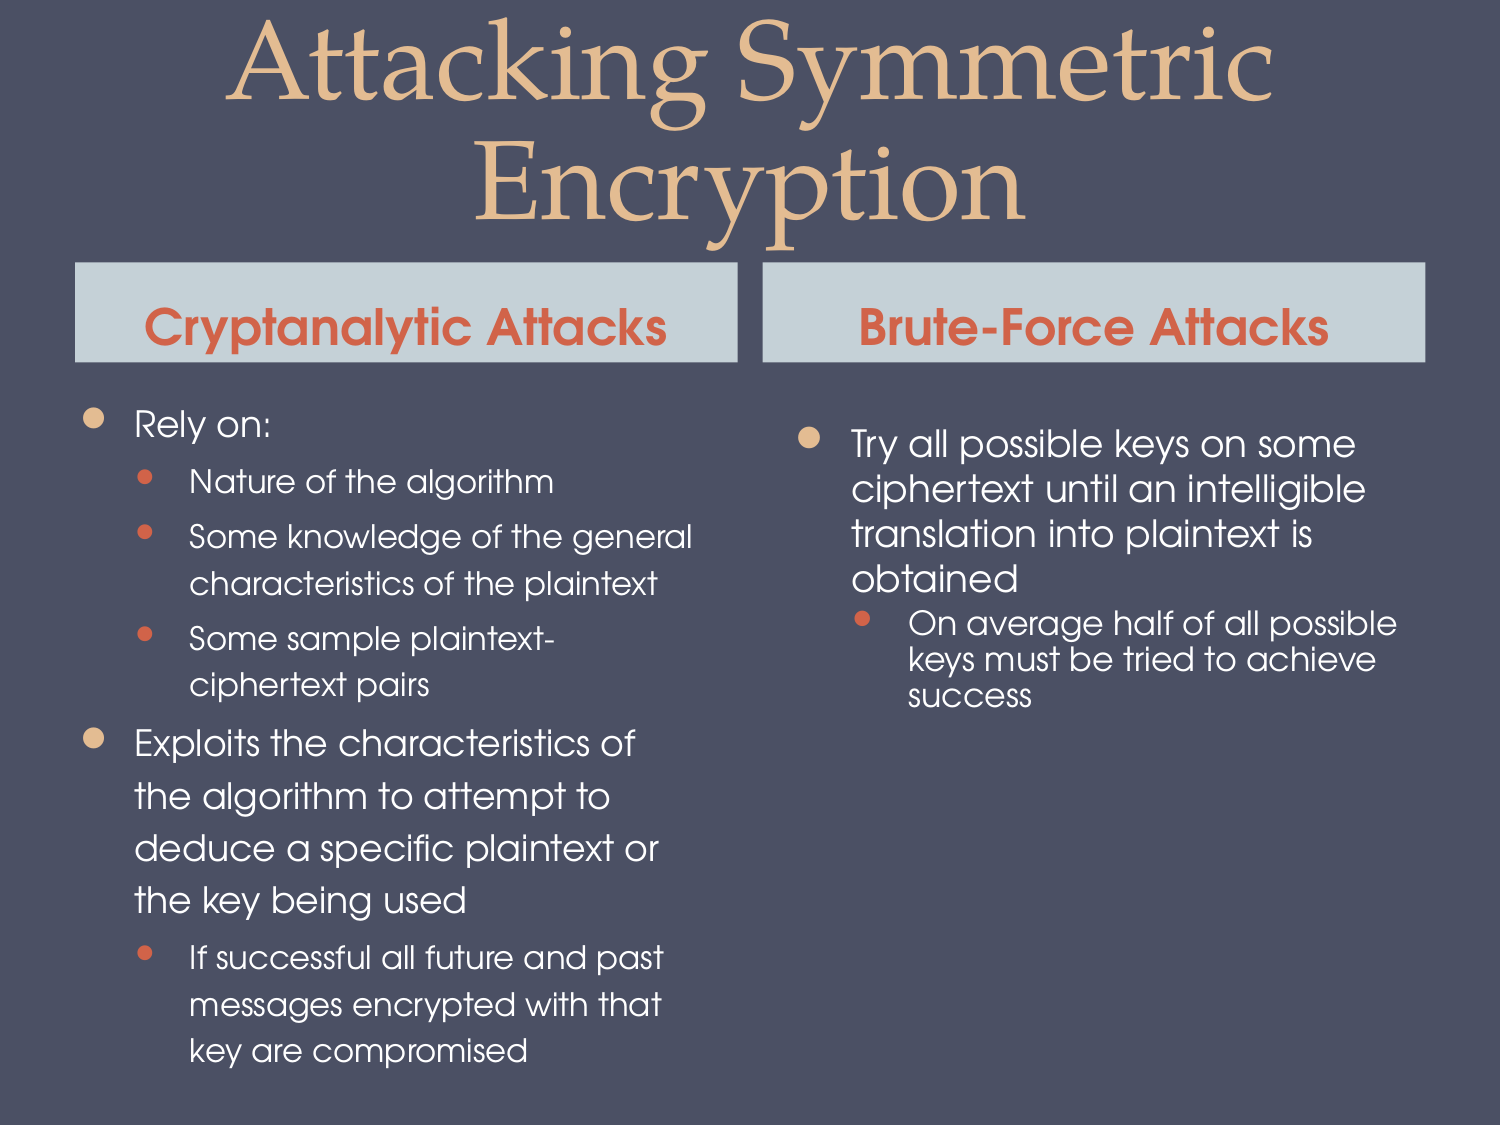

# Attacking Symmetric Encryption
Cryptanalytic Attacks
Brute-Force Attacks
Rely on:
Nature of the algorithm
Some knowledge of the general characteristics of the plaintext
Some sample plaintext-ciphertext pairs
Exploits the characteristics of the algorithm to attempt to deduce a specific plaintext or the key being used
If successful all future and past messages encrypted with that key are compromised
Try all possible keys on some ciphertext until an intelligible translation into plaintext is obtained
On average half of all possible keys must be tried to achieve success